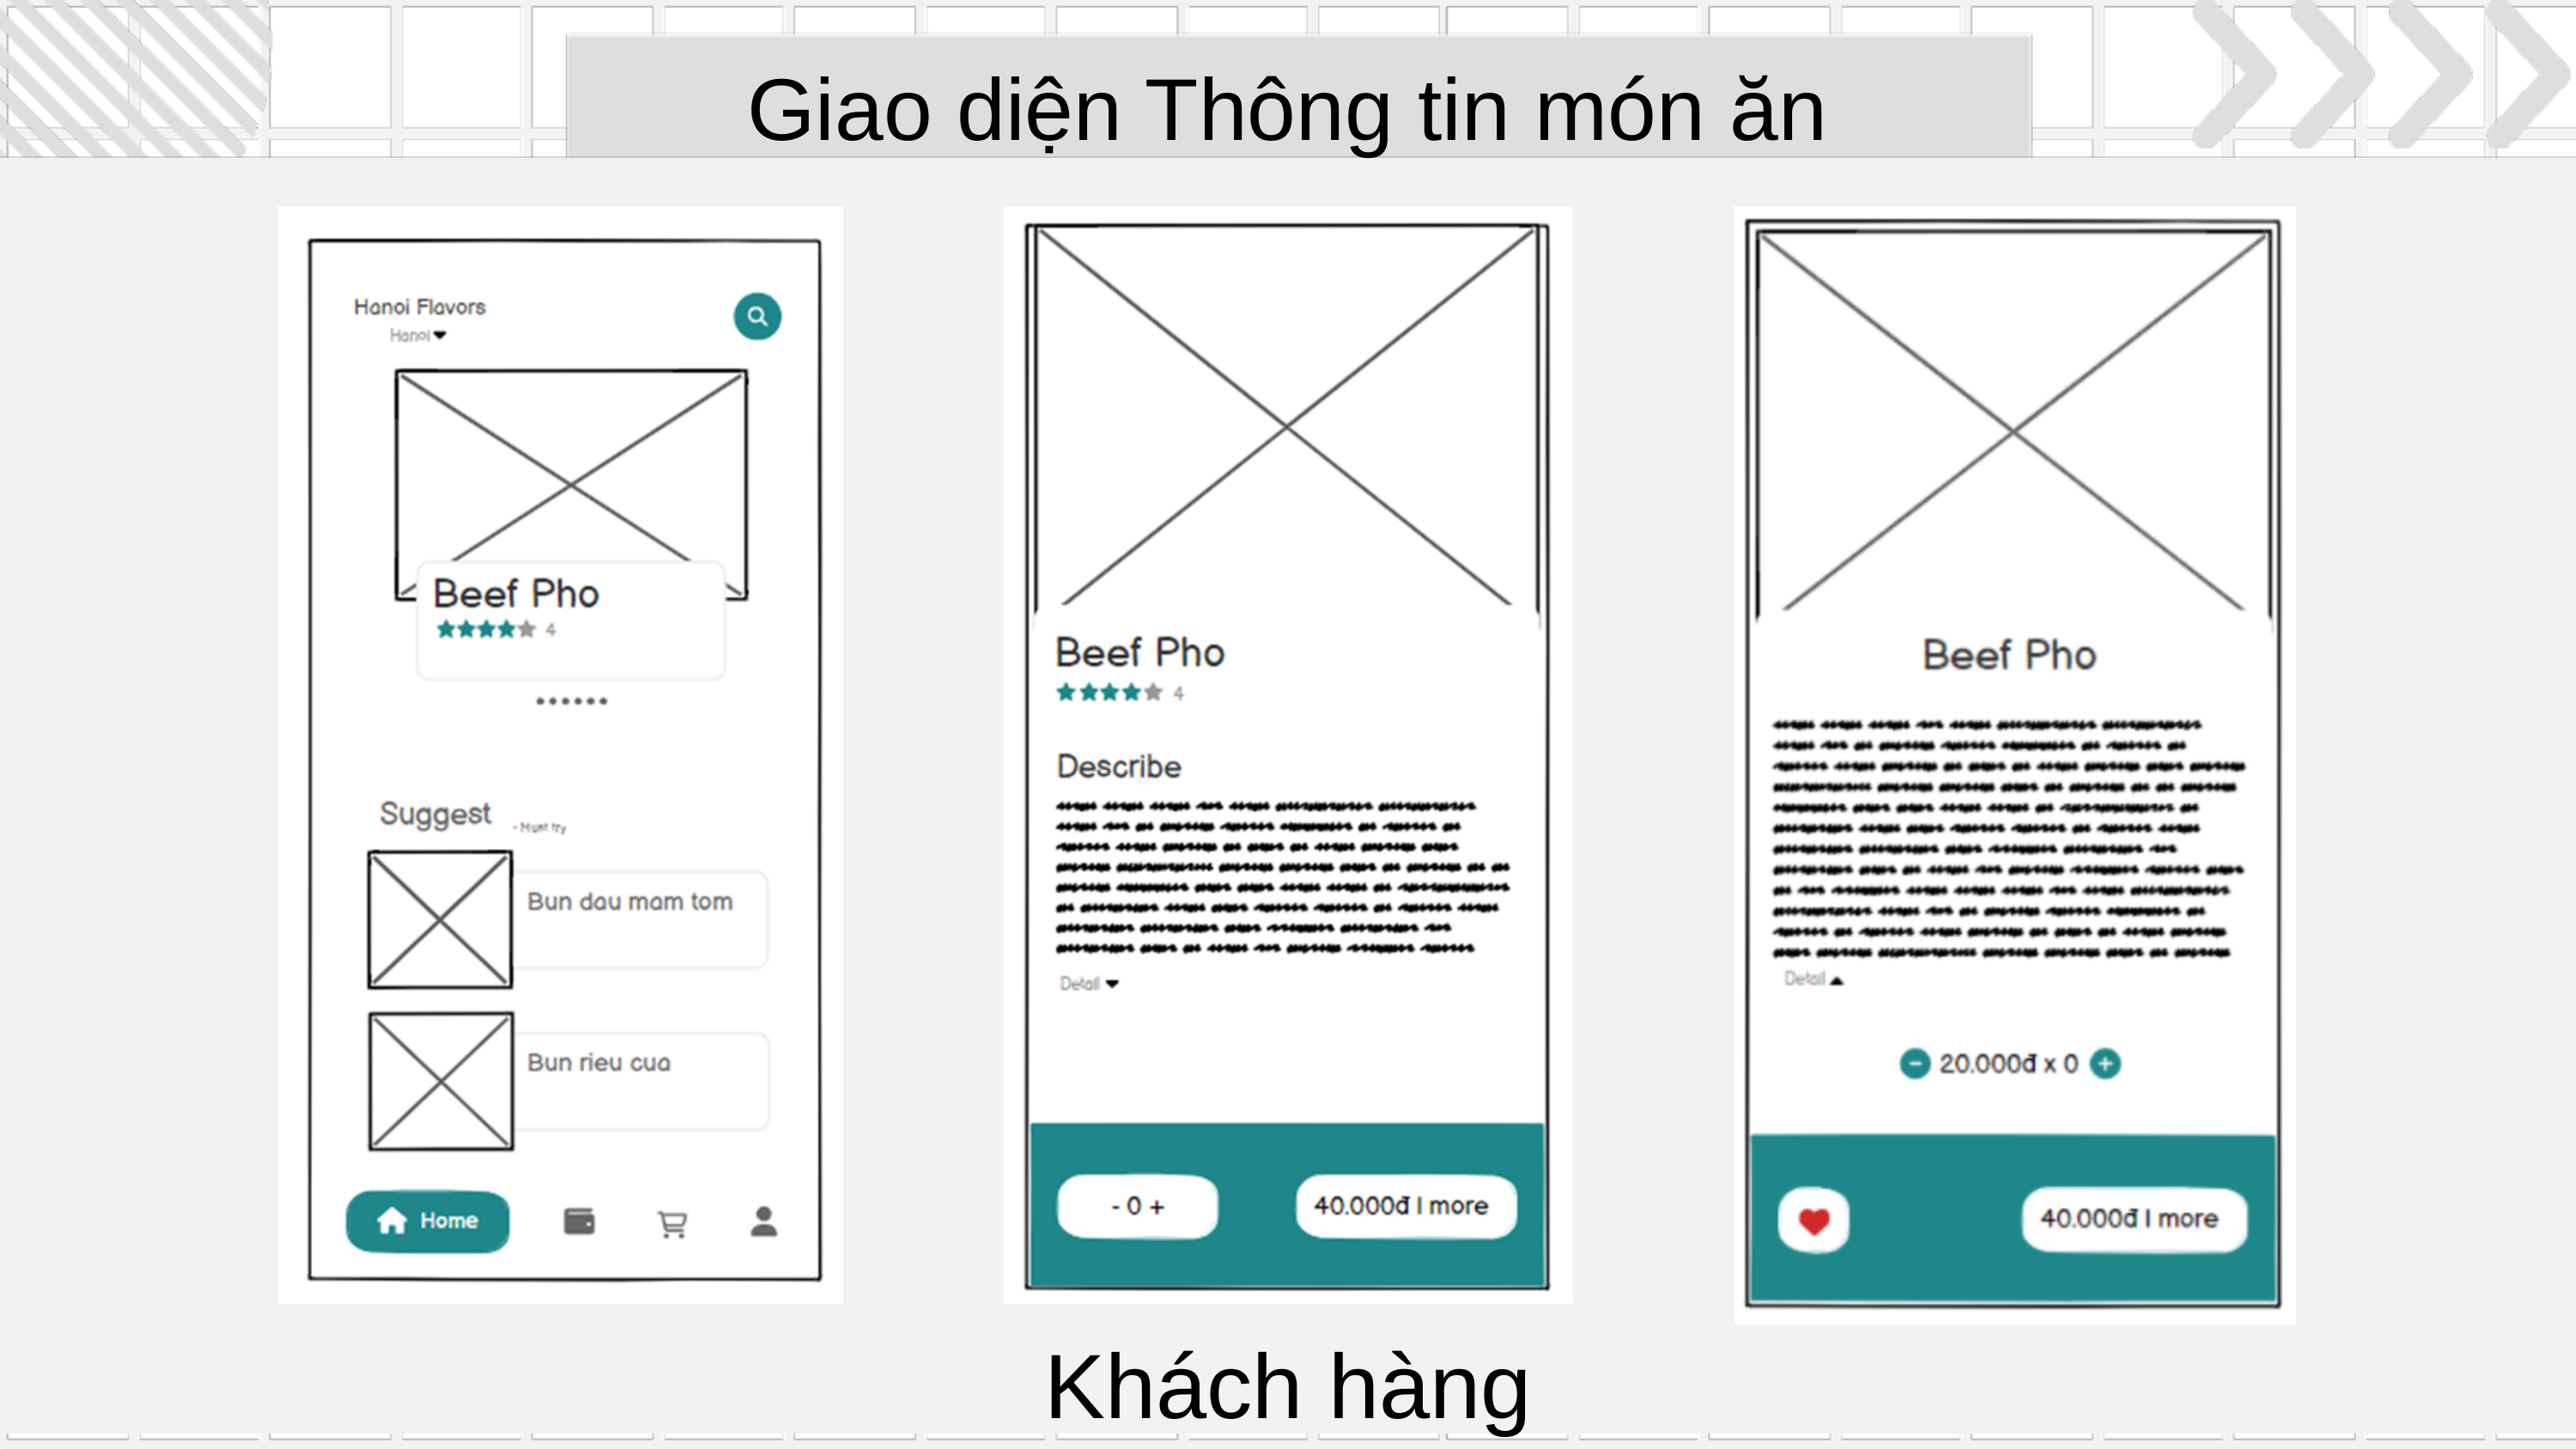

Giao diện Thông tin món ăn

Khách hàng